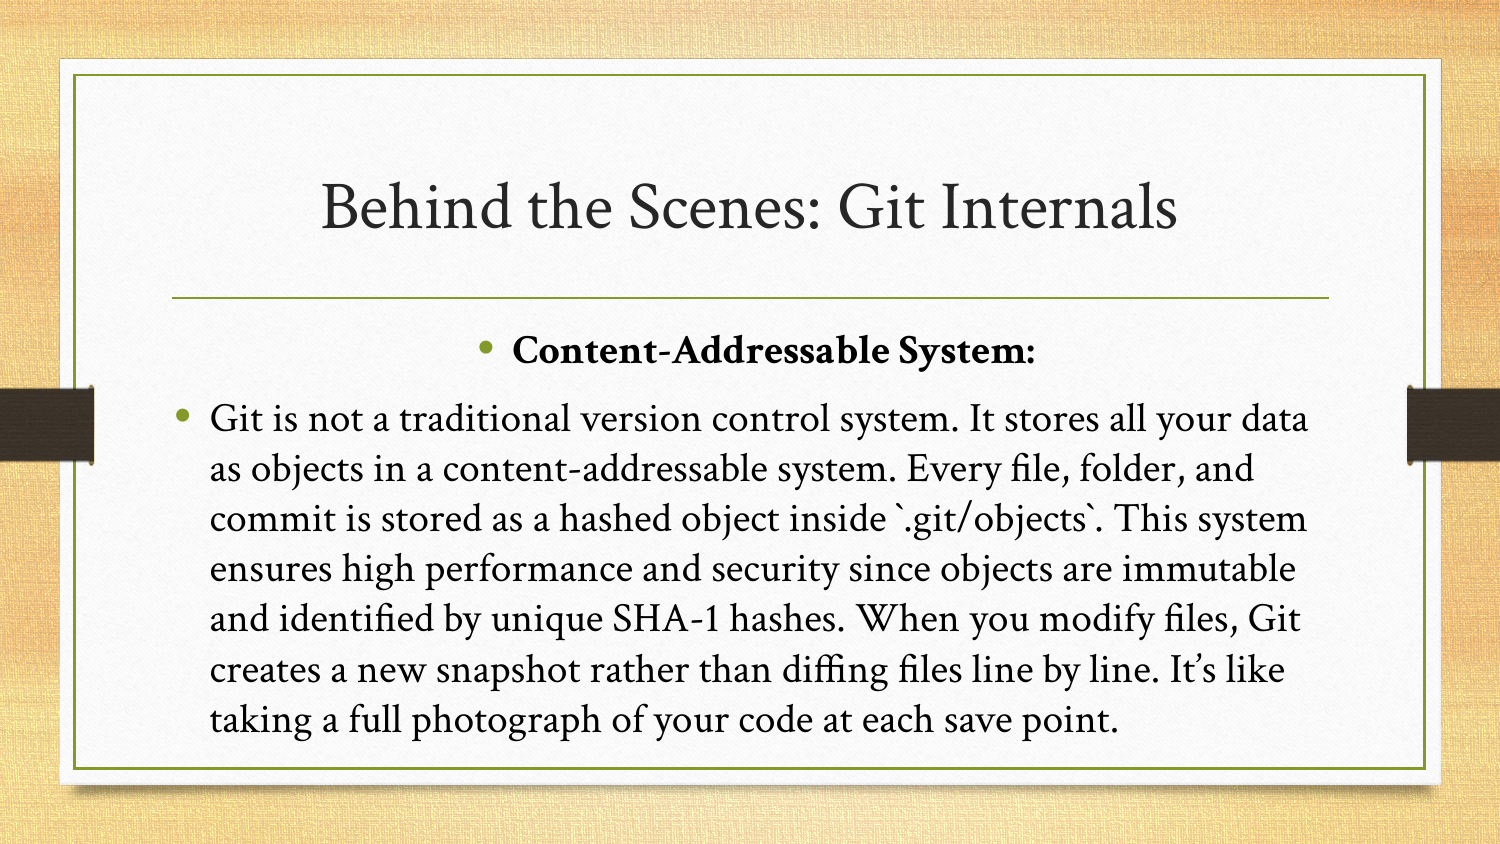

# Behind the Scenes: Git Internals
Content-Addressable System:
Git is not a traditional version control system. It stores all your data as objects in a content-addressable system. Every file, folder, and commit is stored as a hashed object inside `.git/objects`. This system ensures high performance and security since objects are immutable and identified by unique SHA-1 hashes. When you modify files, Git creates a new snapshot rather than diffing files line by line. It’s like taking a full photograph of your code at each save point.